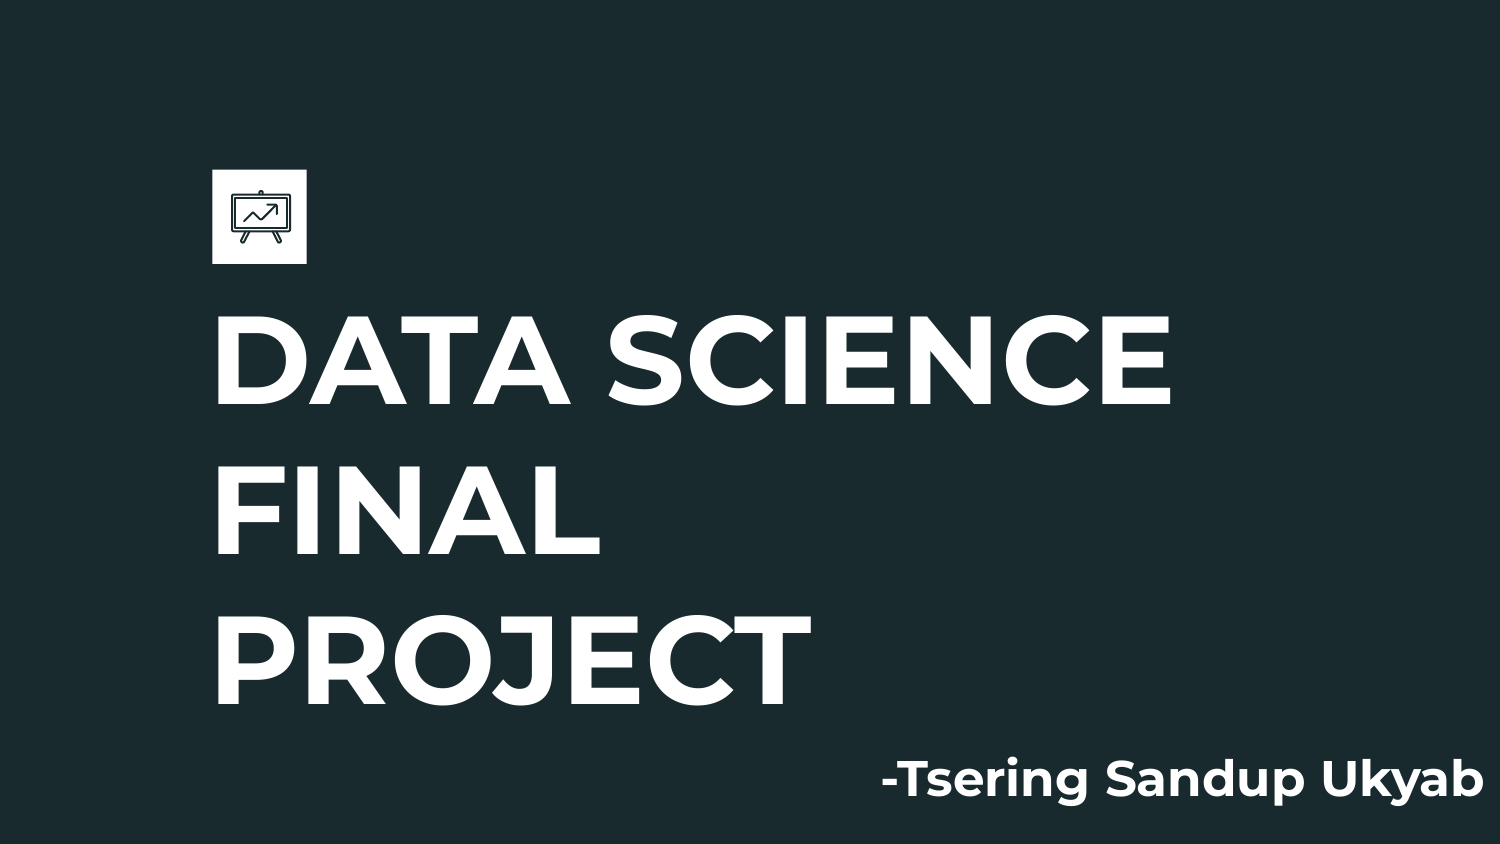

# DATA SCIENCE FINAL PROJECT
-Tsering Sandup Ukyab